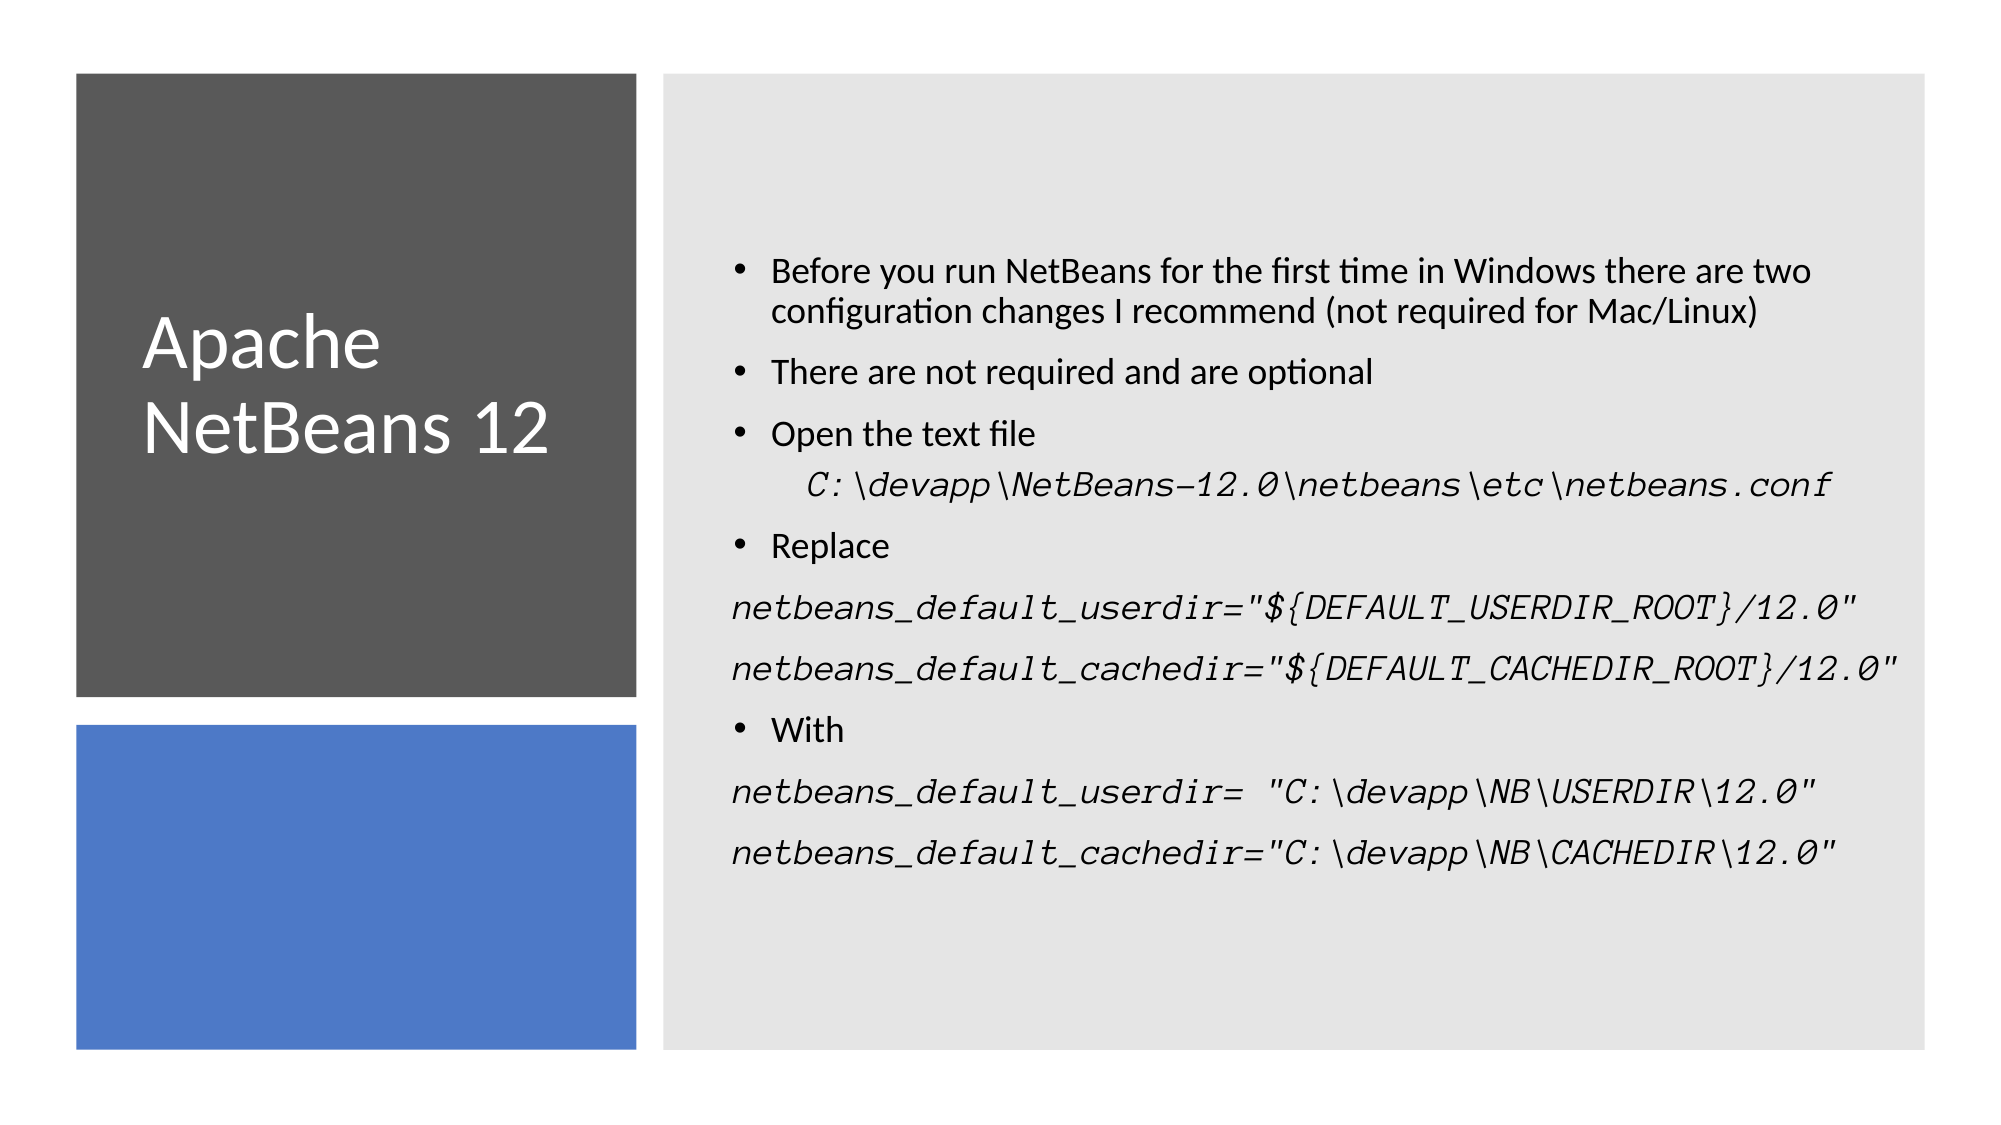

Before you run NetBeans for the first time in Windows there are two configuration changes I recommend (not required for Mac/Linux)
There are not required and are optional
Open the text file
C:\devapp\NetBeans-12.0\netbeans\etc\netbeans.conf
Replace
netbeans_default_userdir="${DEFAULT_USERDIR_ROOT}/12.0"
netbeans_default_cachedir="${DEFAULT_CACHEDIR_ROOT}/12.0"
With
netbeans_default_userdir= "C:\devapp\NB\USERDIR\12.0"
netbeans_default_cachedir="C:\devapp\NB\CACHEDIR\12.0"
# Apache NetBeans 12